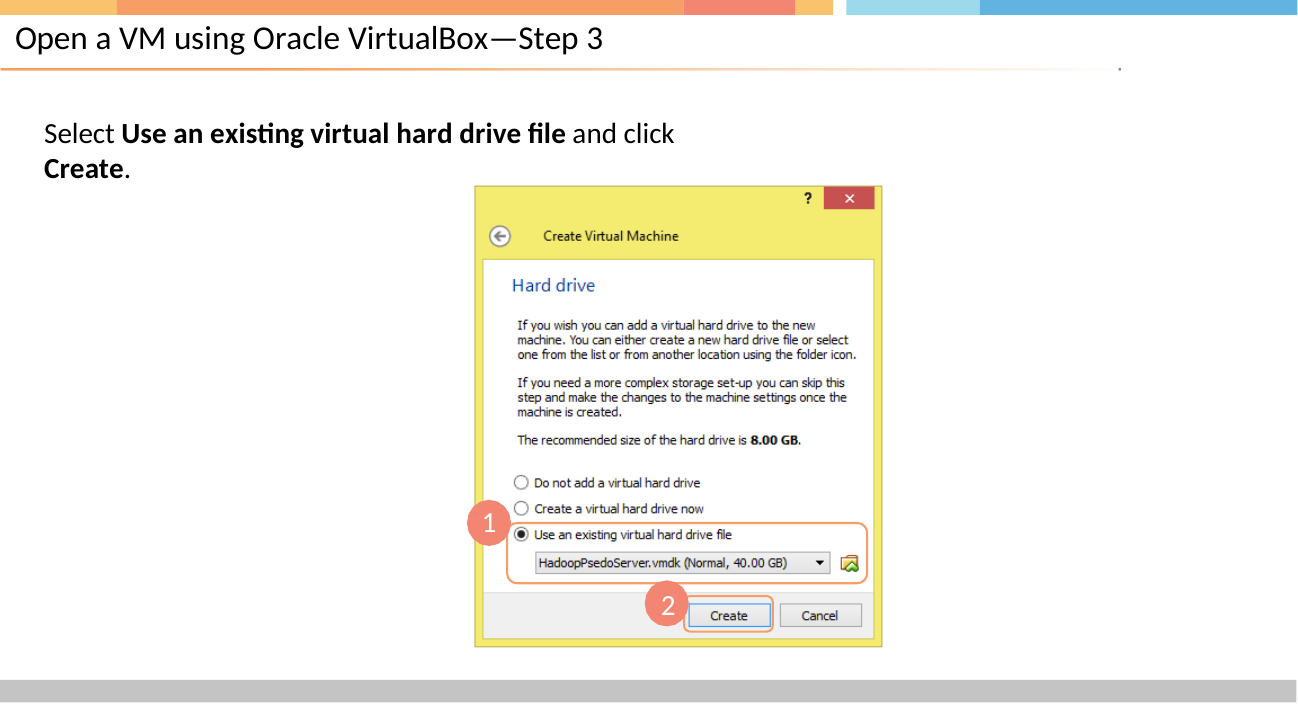

# Open a VM using Oracle VirtualBox—Step 3

Select Use an existing virtual hard drive file and click Create.

1

2